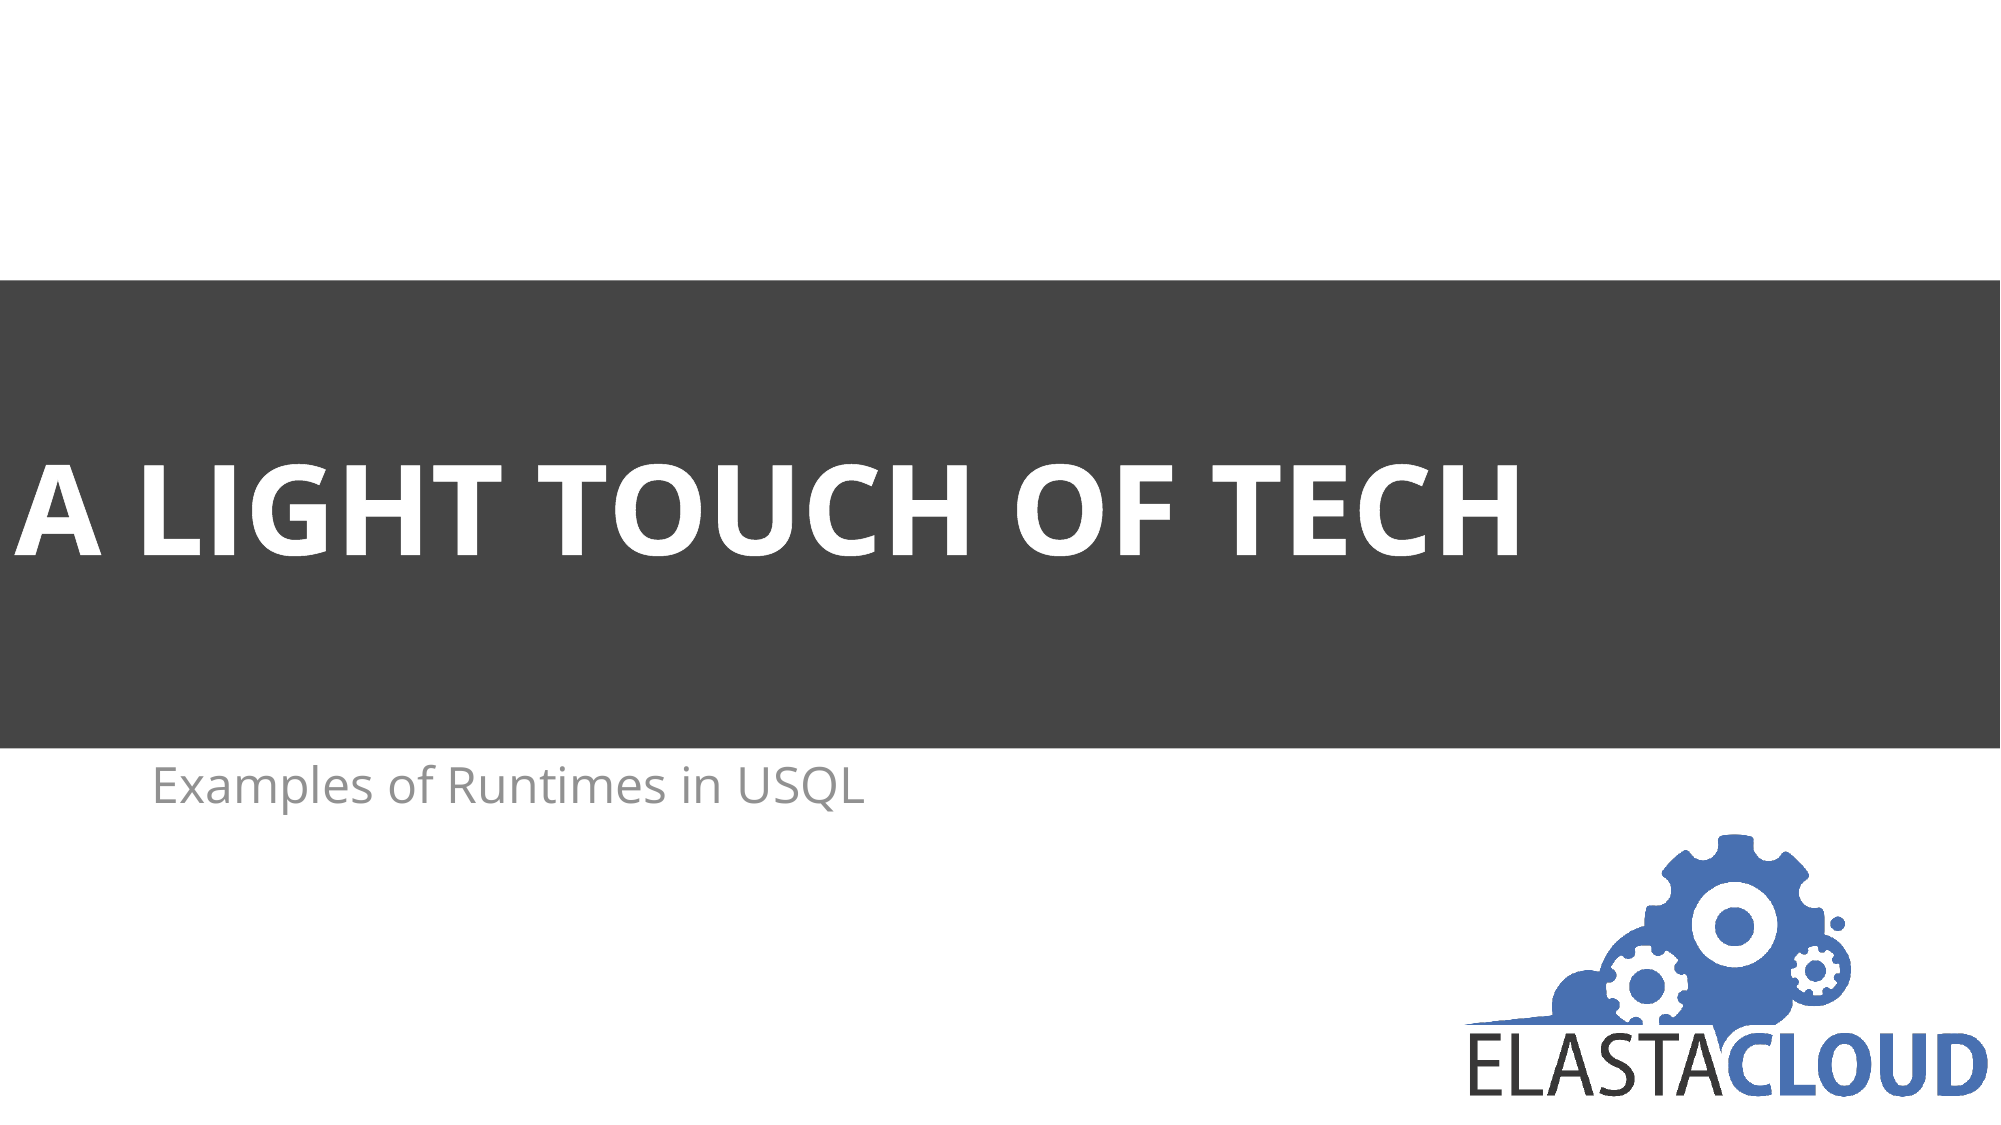

# A light touch of Tech
Examples of Runtimes in USQL